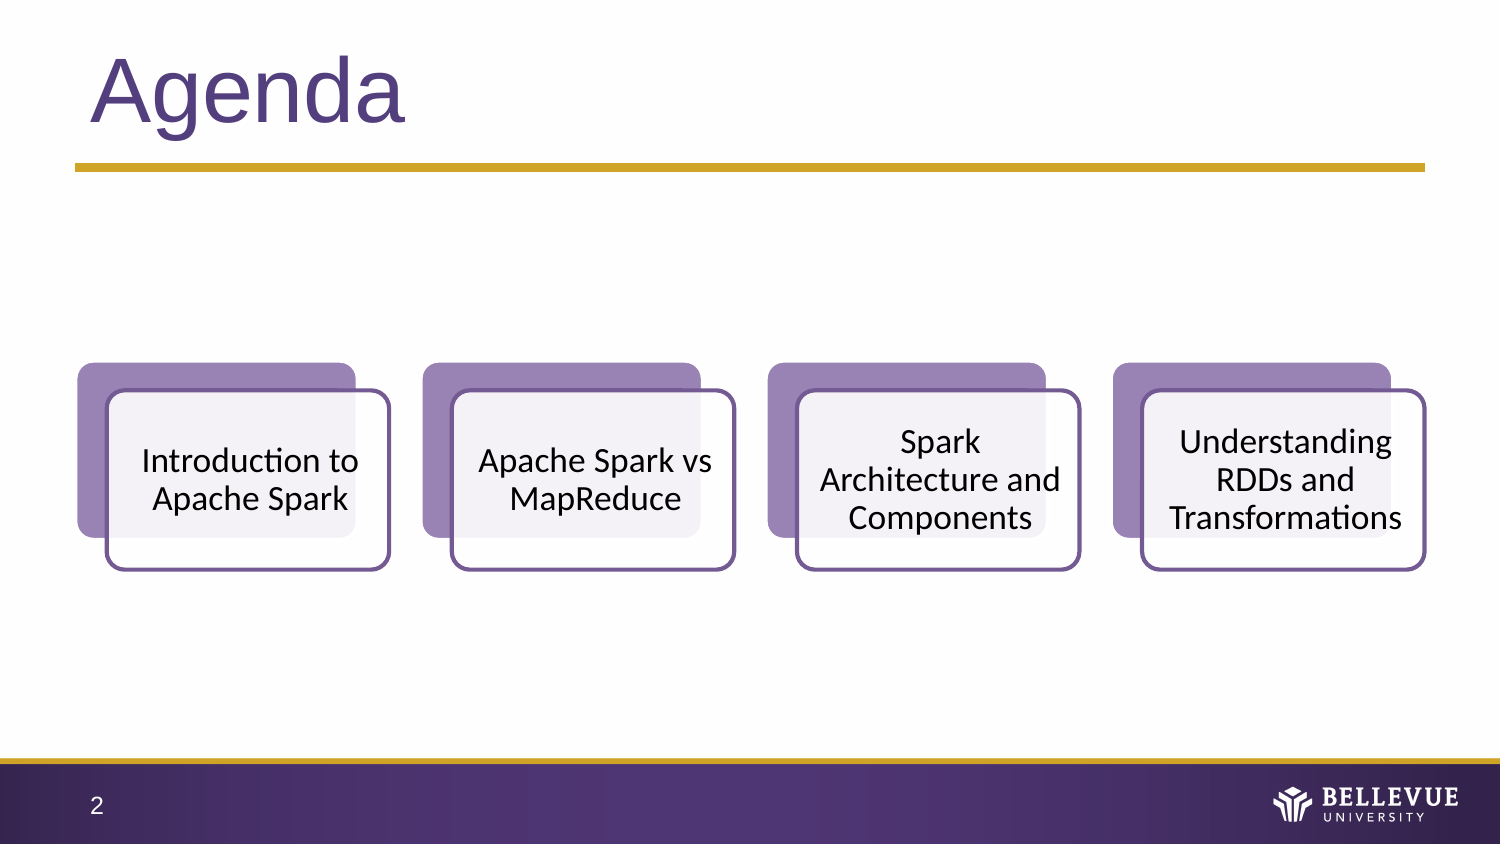

# Agenda
Introduction to Apache Spark
Apache Spark vs MapReduce
Spark Architecture and Components
Understanding RDDs and Transformations